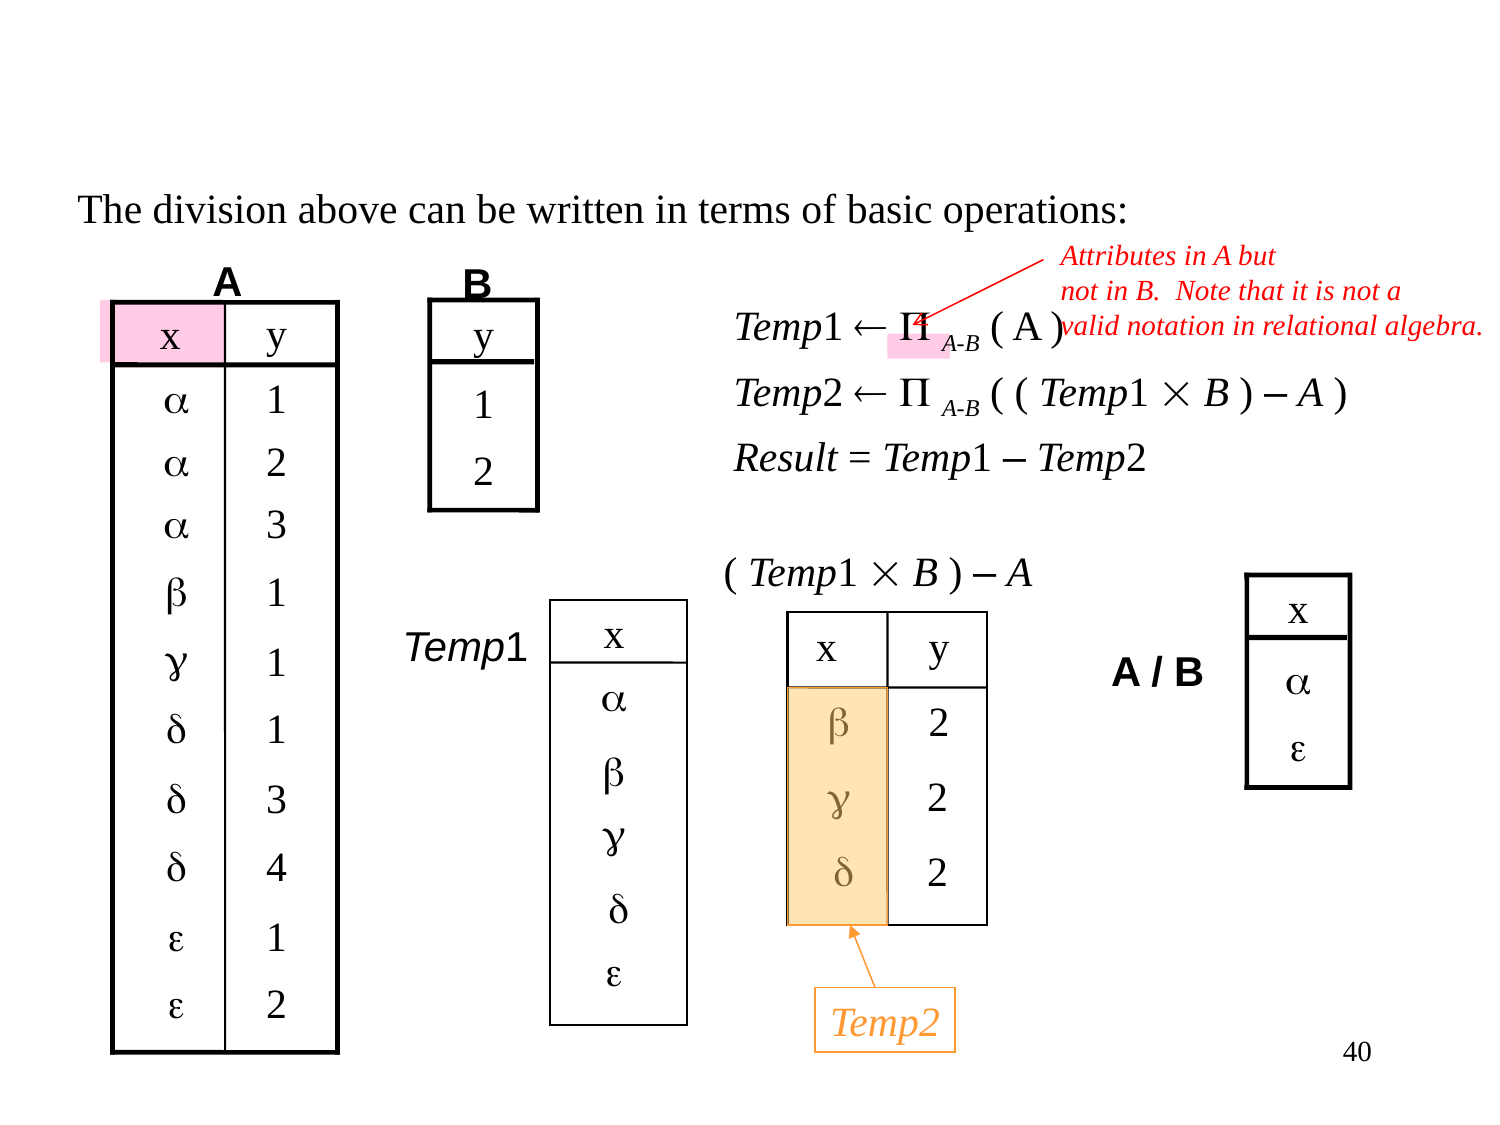

The division above can be written in terms of basic operations:

                                      		Temp1 ← Π A-B ( A )
                                      		Temp2 ← Π A-B ( ( Temp1 × B ) – A )
                                      		Result = Temp1 – Temp2
Attributes in A but
not in B.  Note that it is not a
valid notation in relational algebra.
A
B

x
y
y

α
1
1
α
2
2
α
3

( Temp1 × B ) – A
x

y

β

2
γ
2
δ
2
β
1
x

A / B

α
ε

x
Temp1

α
β
γ
δ
ε
γ
1

Temp2
δ
1
δ
3
δ
4
ε
1
ε
2
40